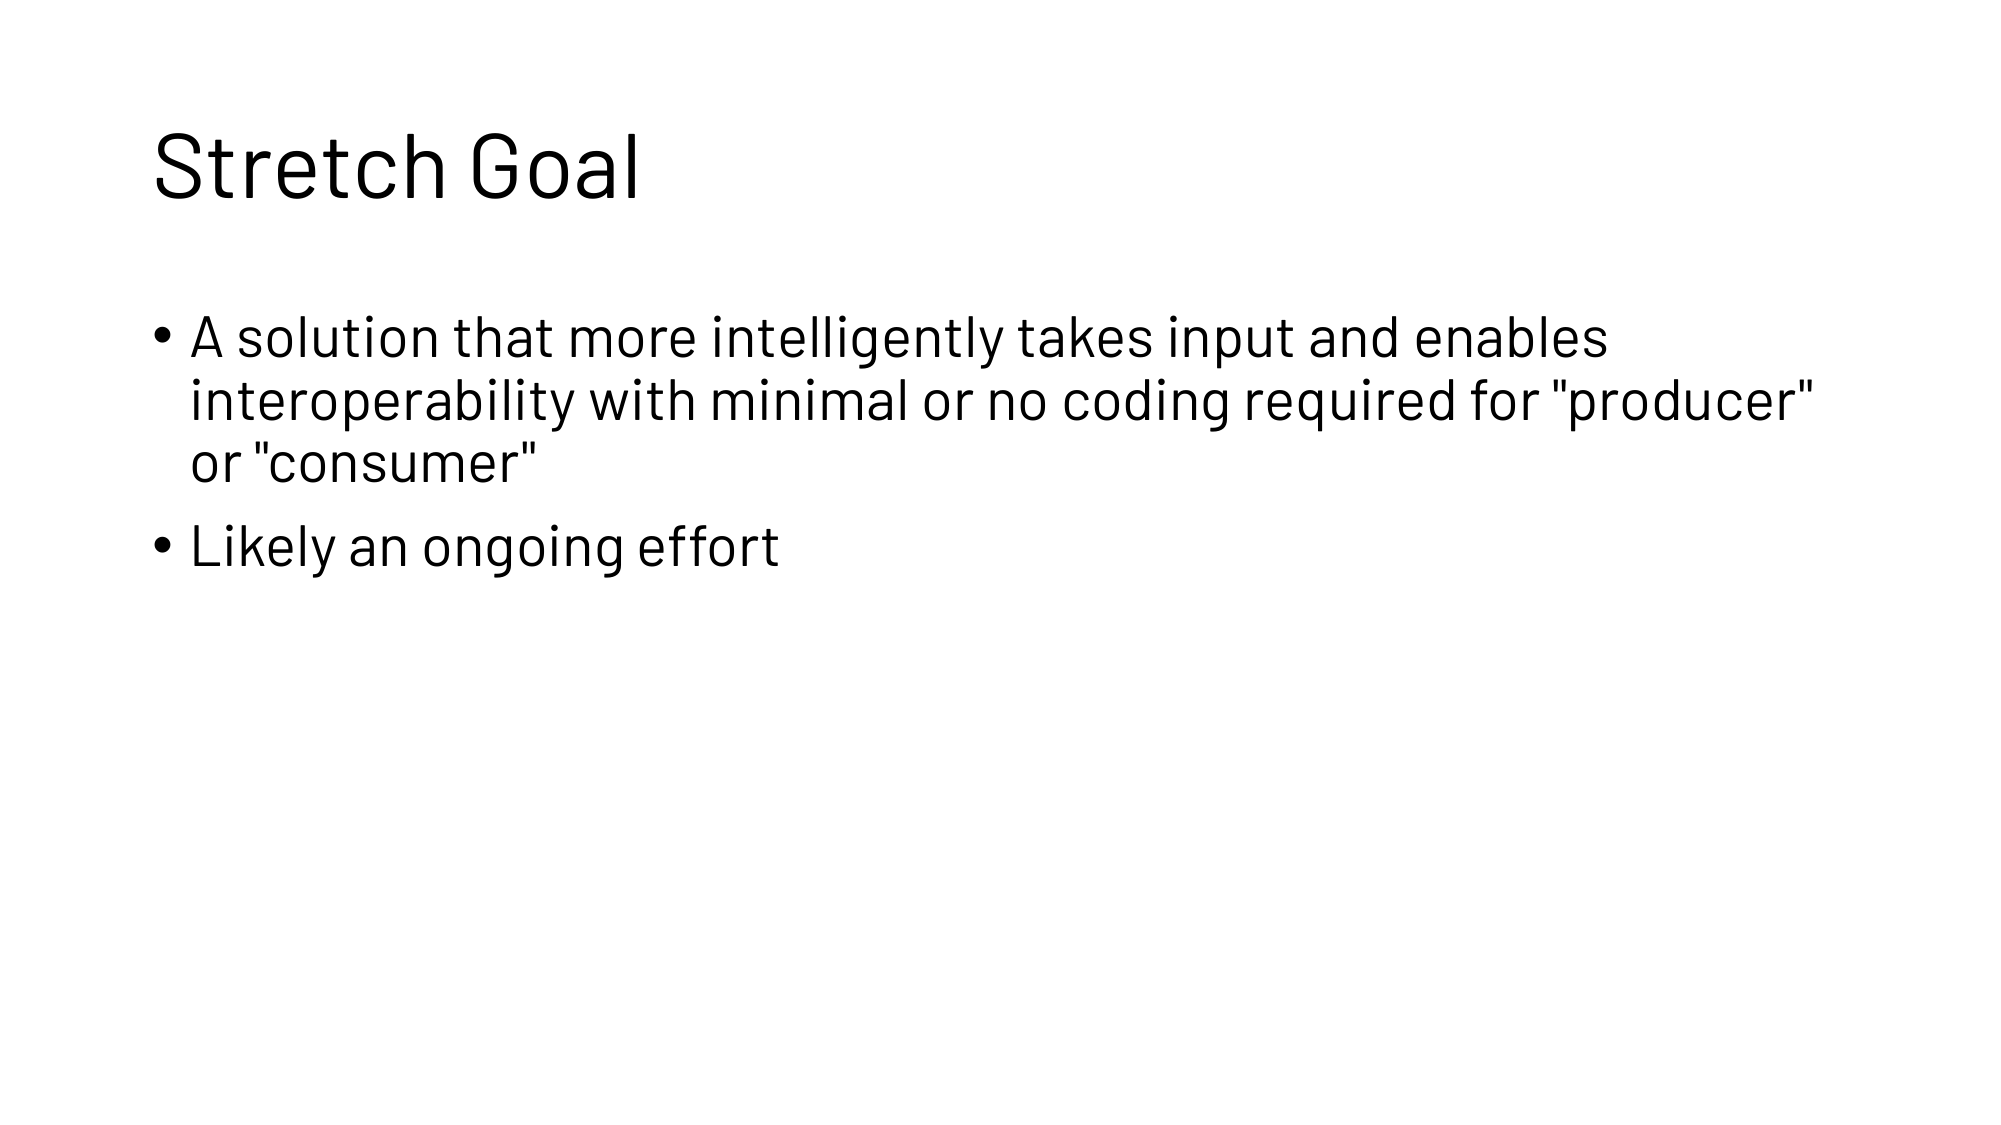

# Stretch Goal
A solution that more intelligently takes input and enables interoperability with minimal or no coding required for "producer" or "consumer"
Likely an ongoing effort